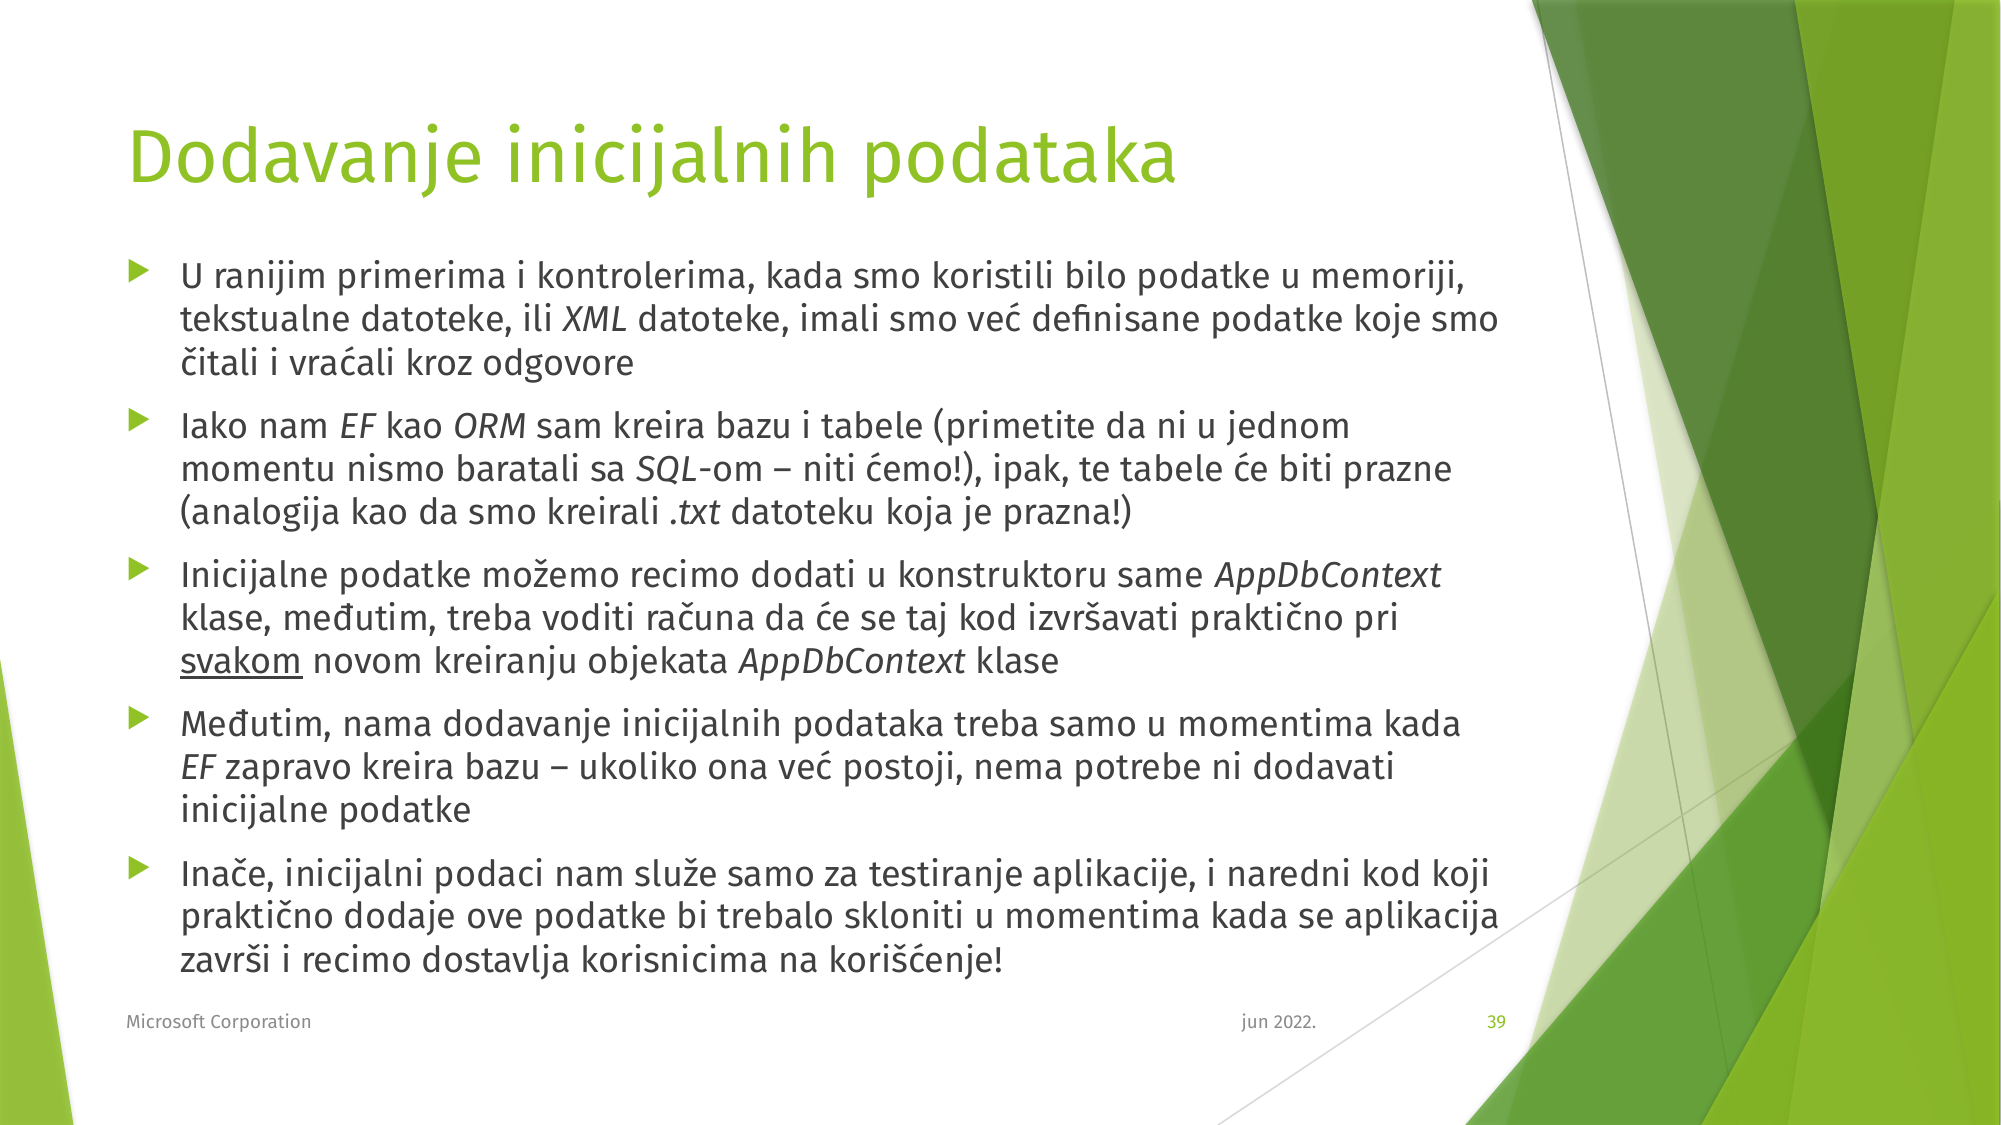

# Dodavanje inicijalnih podataka
U ranijim primerima i kontrolerima, kada smo koristili bilo podatke u memoriji, tekstualne datoteke, ili XML datoteke, imali smo već definisane podatke koje smo čitali i vraćali kroz odgovore
Iako nam EF kao ORM sam kreira bazu i tabele (primetite da ni u jednom momentu nismo baratali sa SQL-om – niti ćemo!), ipak, te tabele će biti prazne (analogija kao da smo kreirali .txt datoteku koja je prazna!)
Inicijalne podatke možemo recimo dodati u konstruktoru same AppDbContext klase, međutim, treba voditi računa da će se taj kod izvršavati praktično pri svakom novom kreiranju objekata AppDbContext klase
Međutim, nama dodavanje inicijalnih podataka treba samo u momentima kada EF zapravo kreira bazu – ukoliko ona već postoji, nema potrebe ni dodavati inicijalne podatke
Inače, inicijalni podaci nam služe samo za testiranje aplikacije, i naredni kod koji praktično dodaje ove podatke bi trebalo skloniti u momentima kada se aplikacija završi i recimo dostavlja korisnicima na korišćenje!
Microsoft Corporation
jun 2022.
39